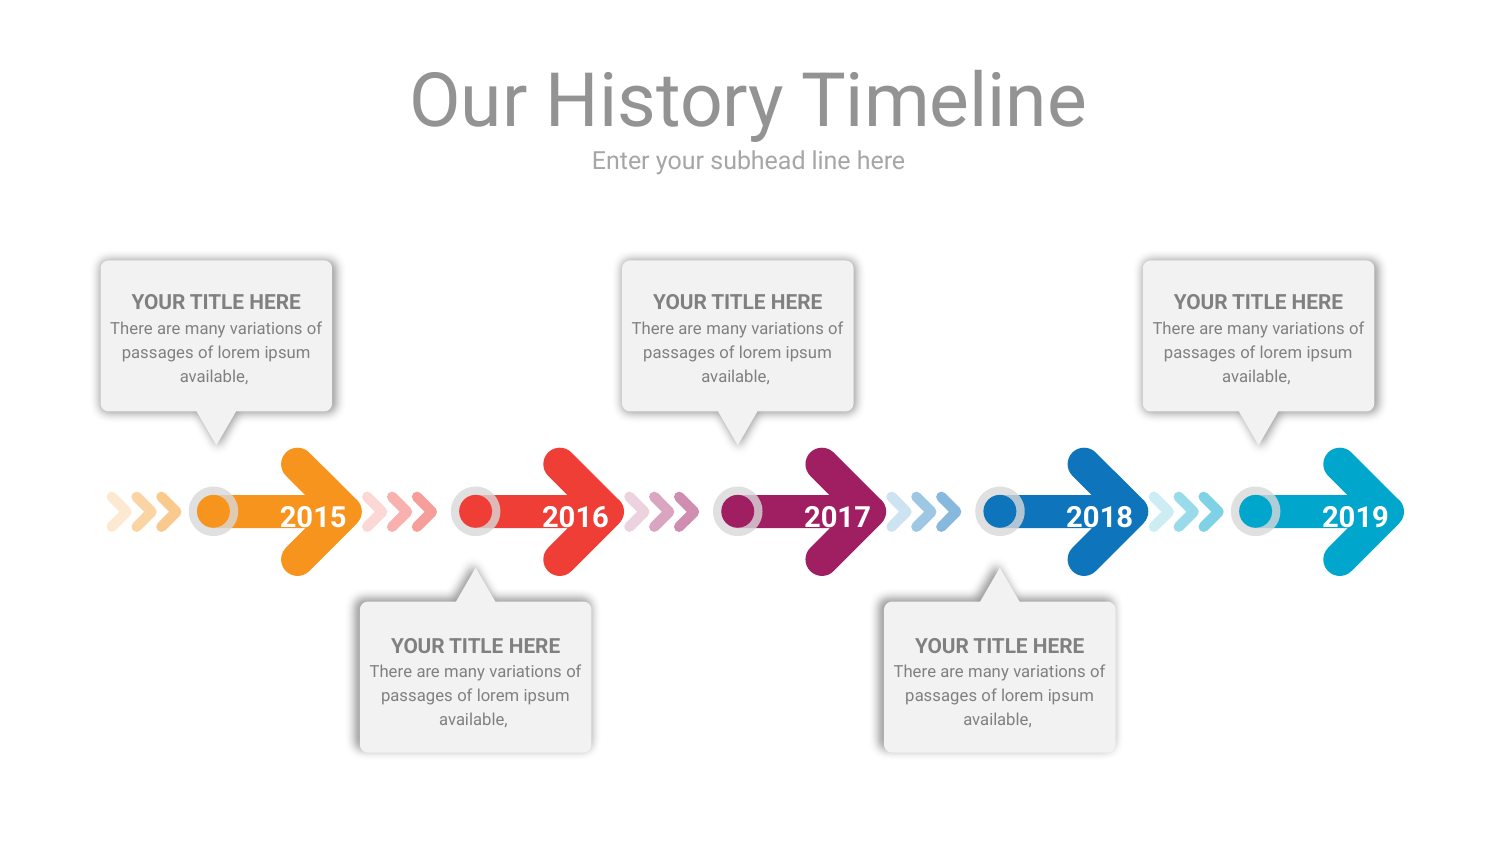

# Our History Timeline
Enter your subhead line here

YOUR TITLE HERE
There are many variations of passages of lorem ipsum available,
YOUR TITLE HERE
There are many variations of passages of lorem ipsum available,
YOUR TITLE HERE
There are many variations of passages of lorem ipsum available,
2015

2016

2017

2018

2019

YOUR TITLE HERE
There are many variations of passages of lorem ipsum available,
YOUR TITLE HERE
There are many variations of passages of lorem ipsum available,